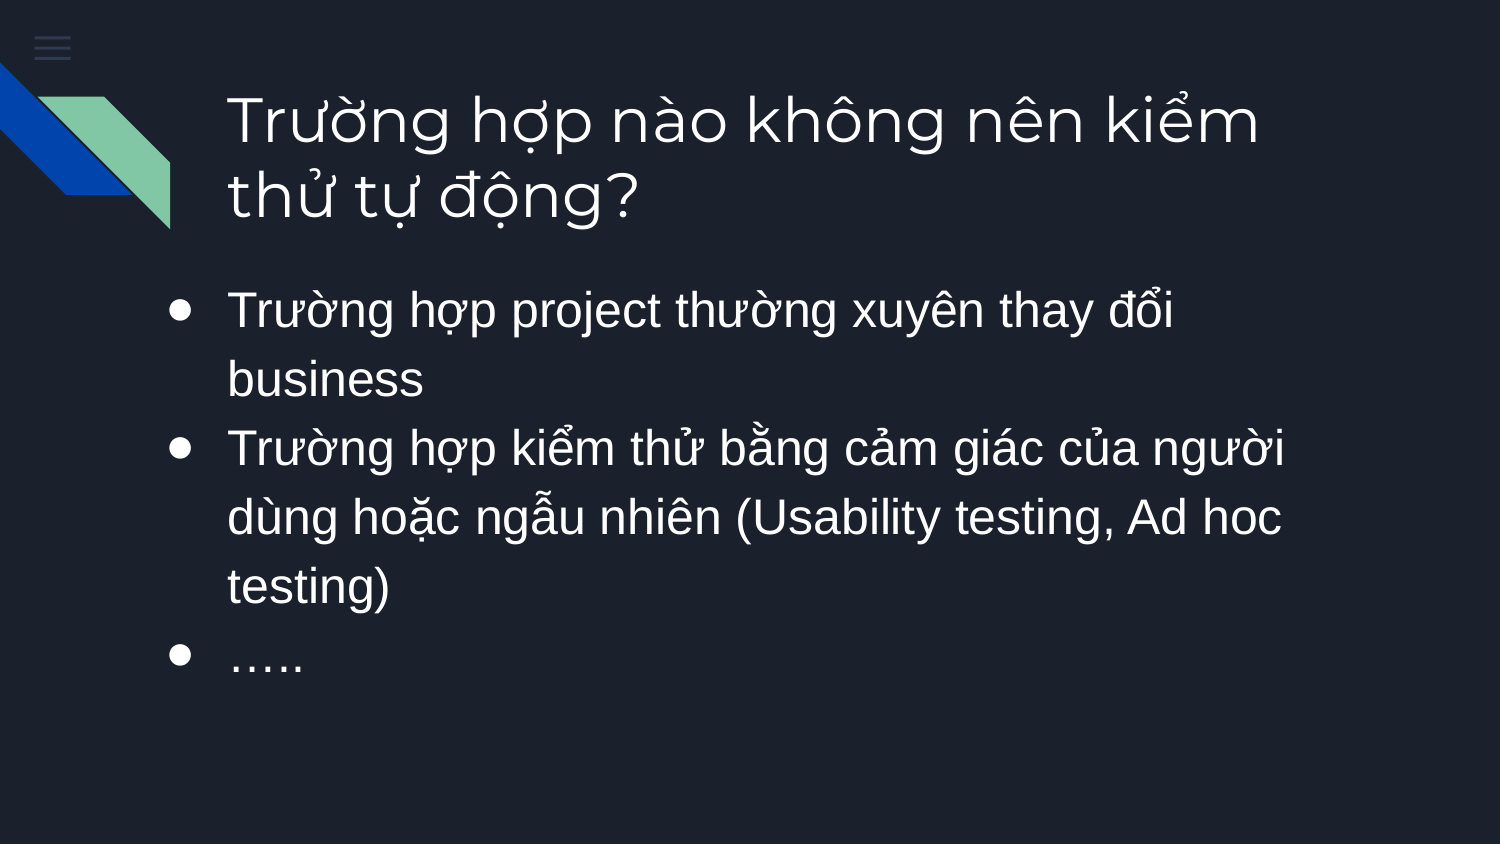

# Trường hợp nào không nên kiểm thử tự động?

Trường hợp project thường xuyên thay đổi business
Trường hợp kiểm thử bằng cảm giác của người dùng hoặc ngẫu nhiên (Usability testing, Ad hoc testing)
…..